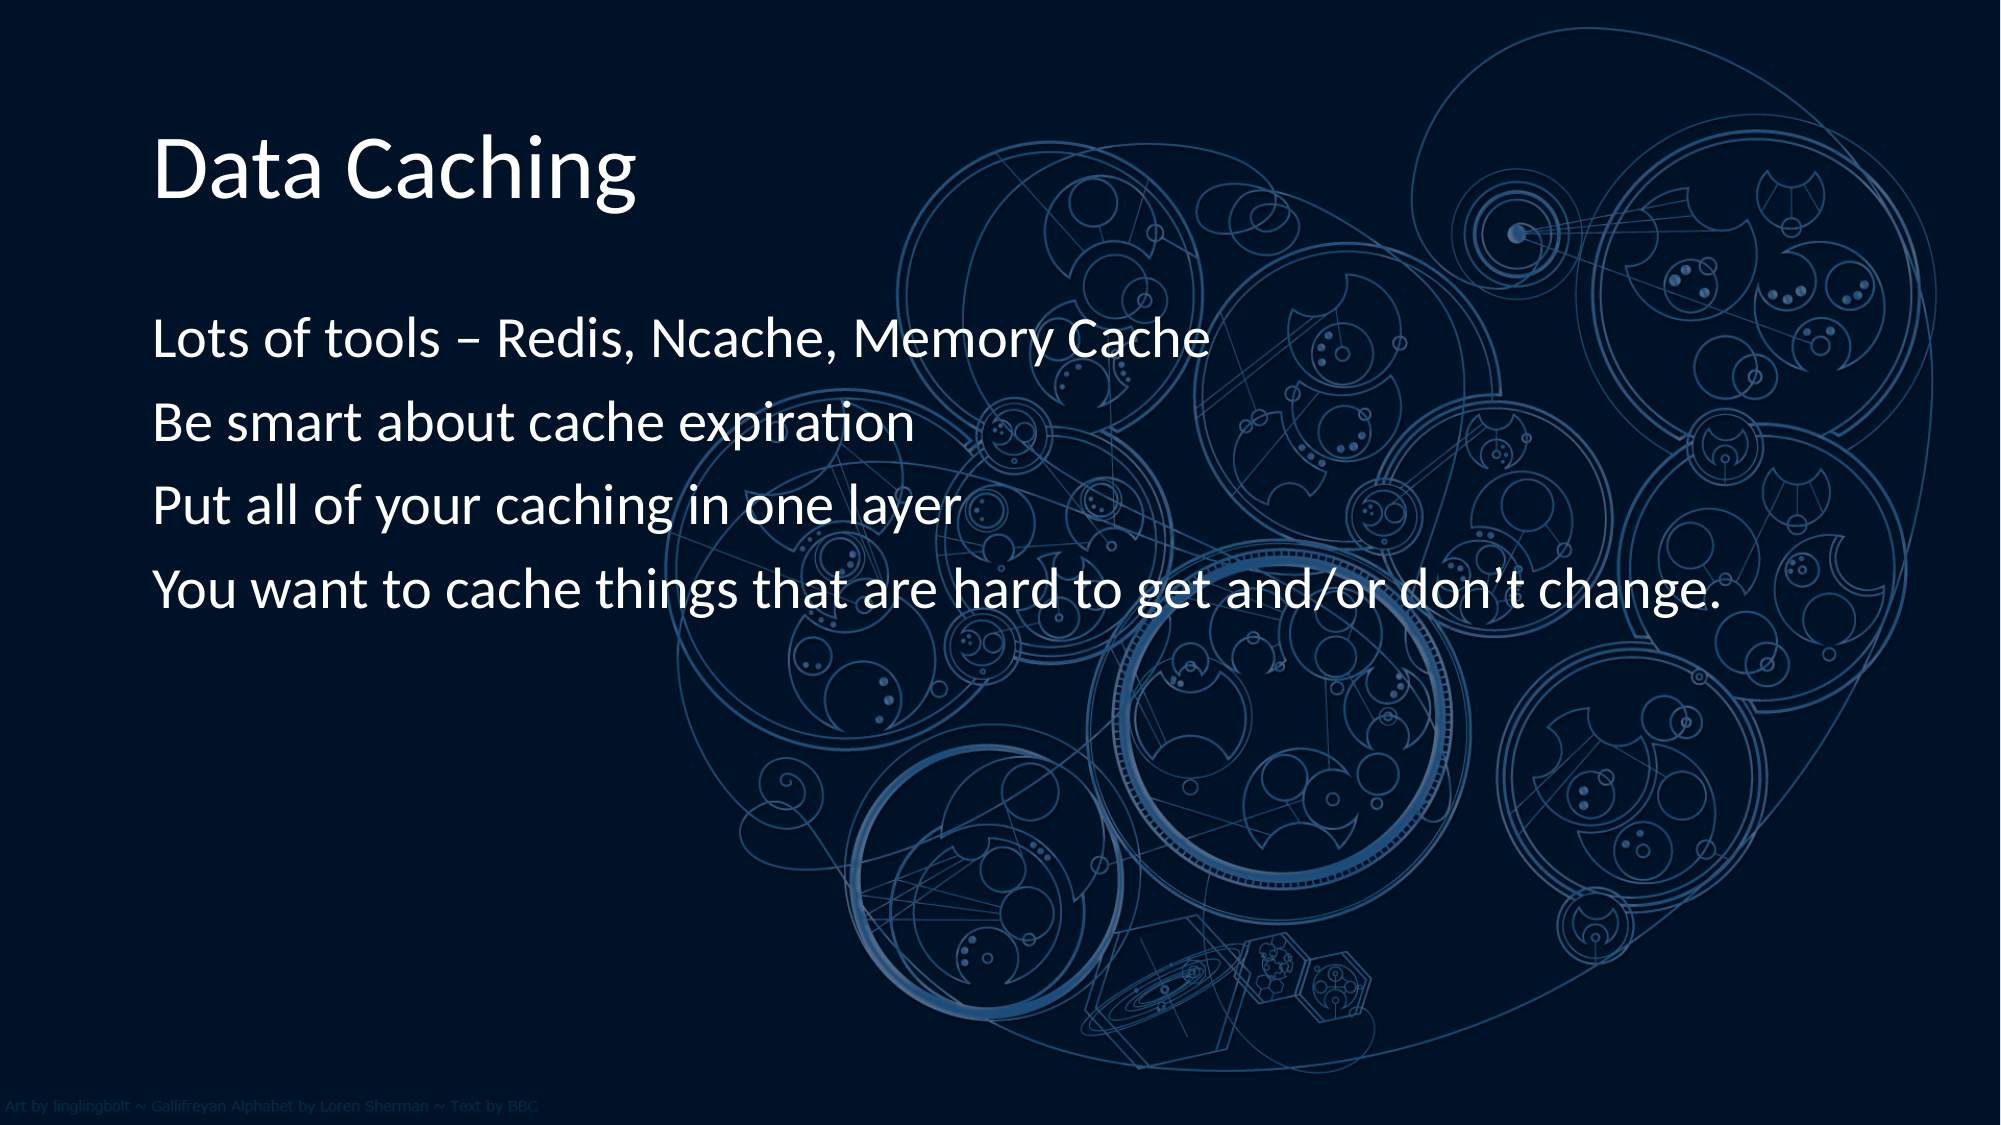

# Data Caching
Lots of tools – Redis, Ncache, Memory Cache
Be smart about cache expiration
Put all of your caching in one layer
You want to cache things that are hard to get and/or don’t change.